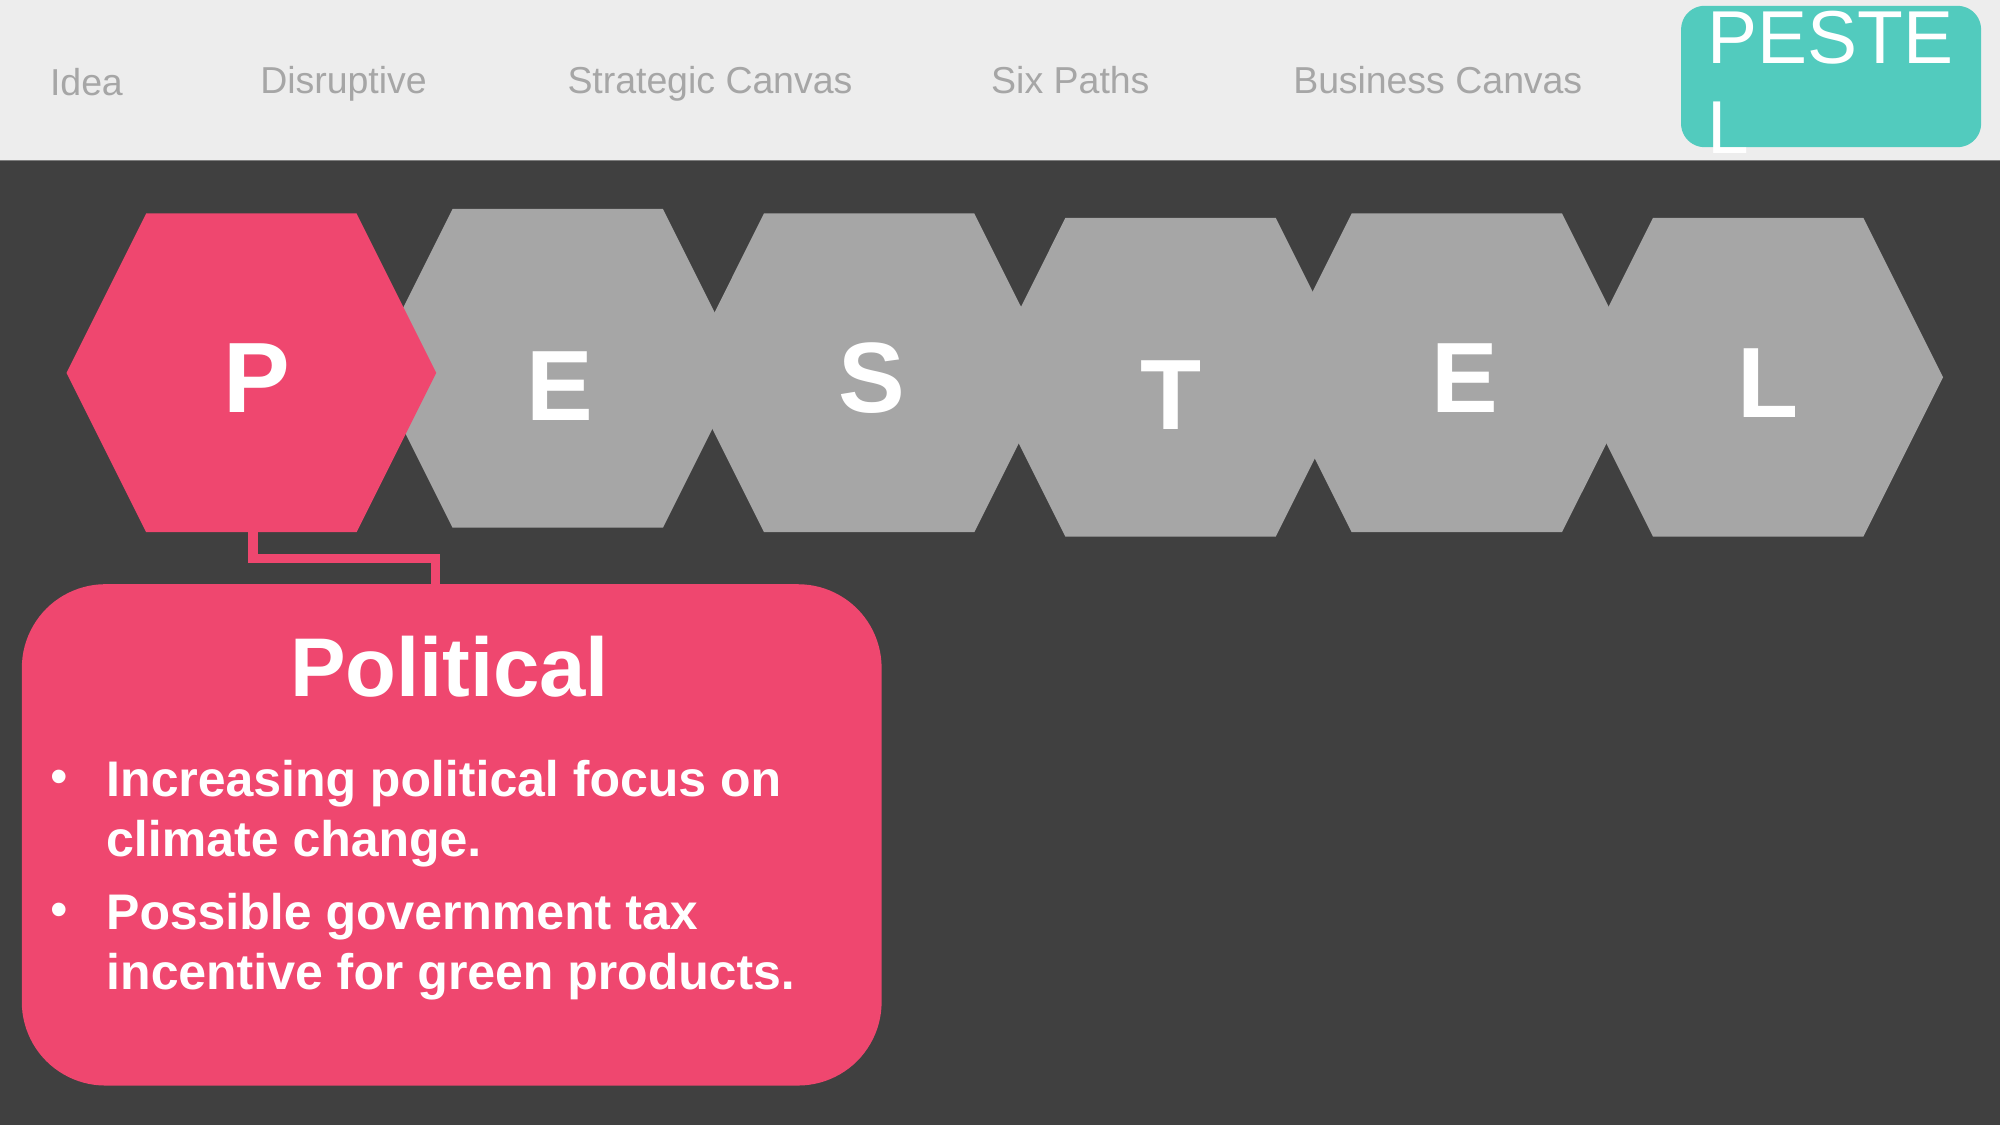

PESTEL
Disruptive
Strategic Canvas
Six Paths
Business Canvas
Idea

E

P

S

E

T

L

Political
Increasing political focus on climate change.
Possible government tax incentive for green products.